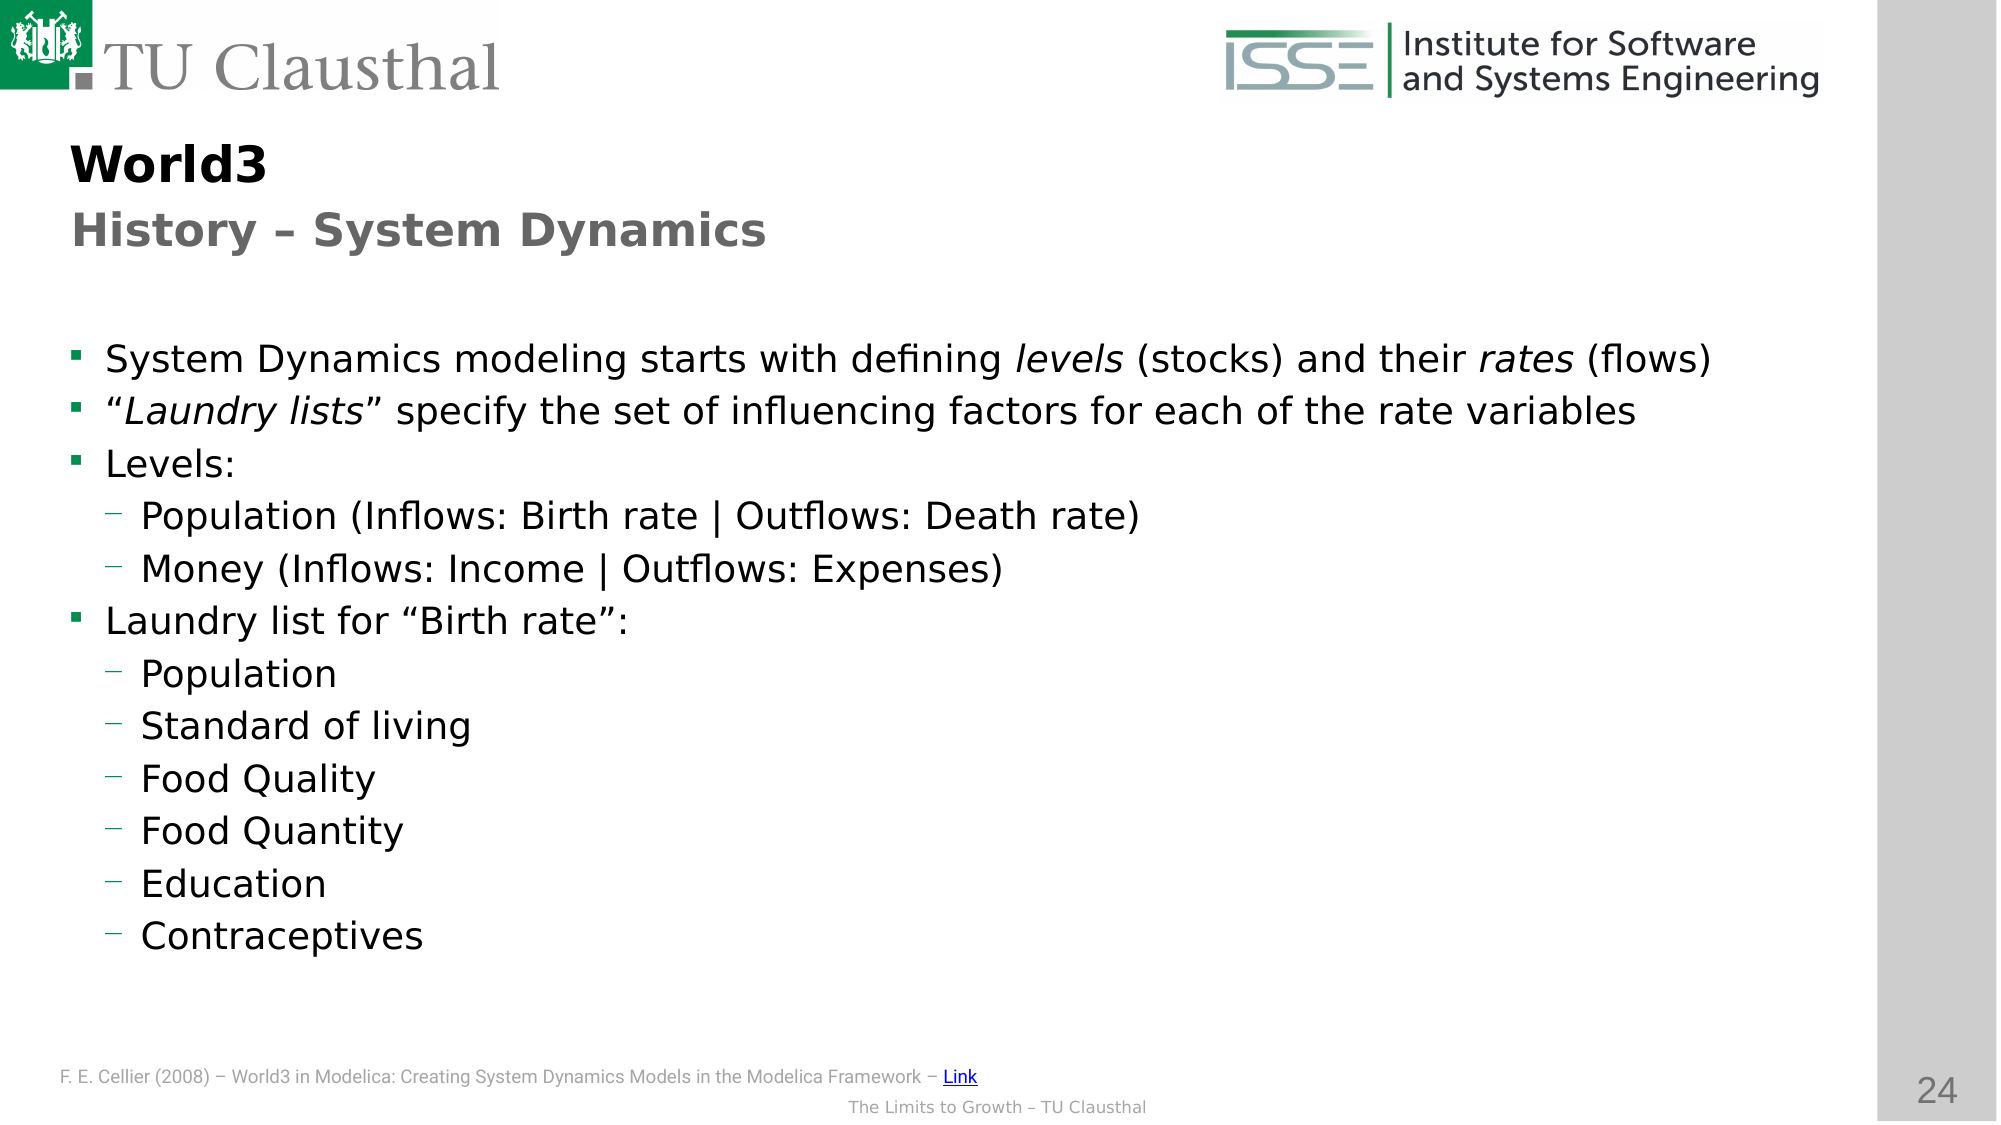

World3
History – System Dynamics

System Dynamics modeling starts with defining levels (stocks) and their rates (flows)
“Laundry lists” specify the set of influencing factors for each of the rate variables
Levels:
Population (Inflows: Birth rate | Outflows: Death rate)
Money (Inflows: Income | Outflows: Expenses)
Laundry list for “Birth rate”:
Population
Standard of living
Food Quality
Food Quantity
Education
Contraceptives
F. E. Cellier (2008) – World3 in Modelica: Creating System Dynamics Models in the Modelica Framework – Link